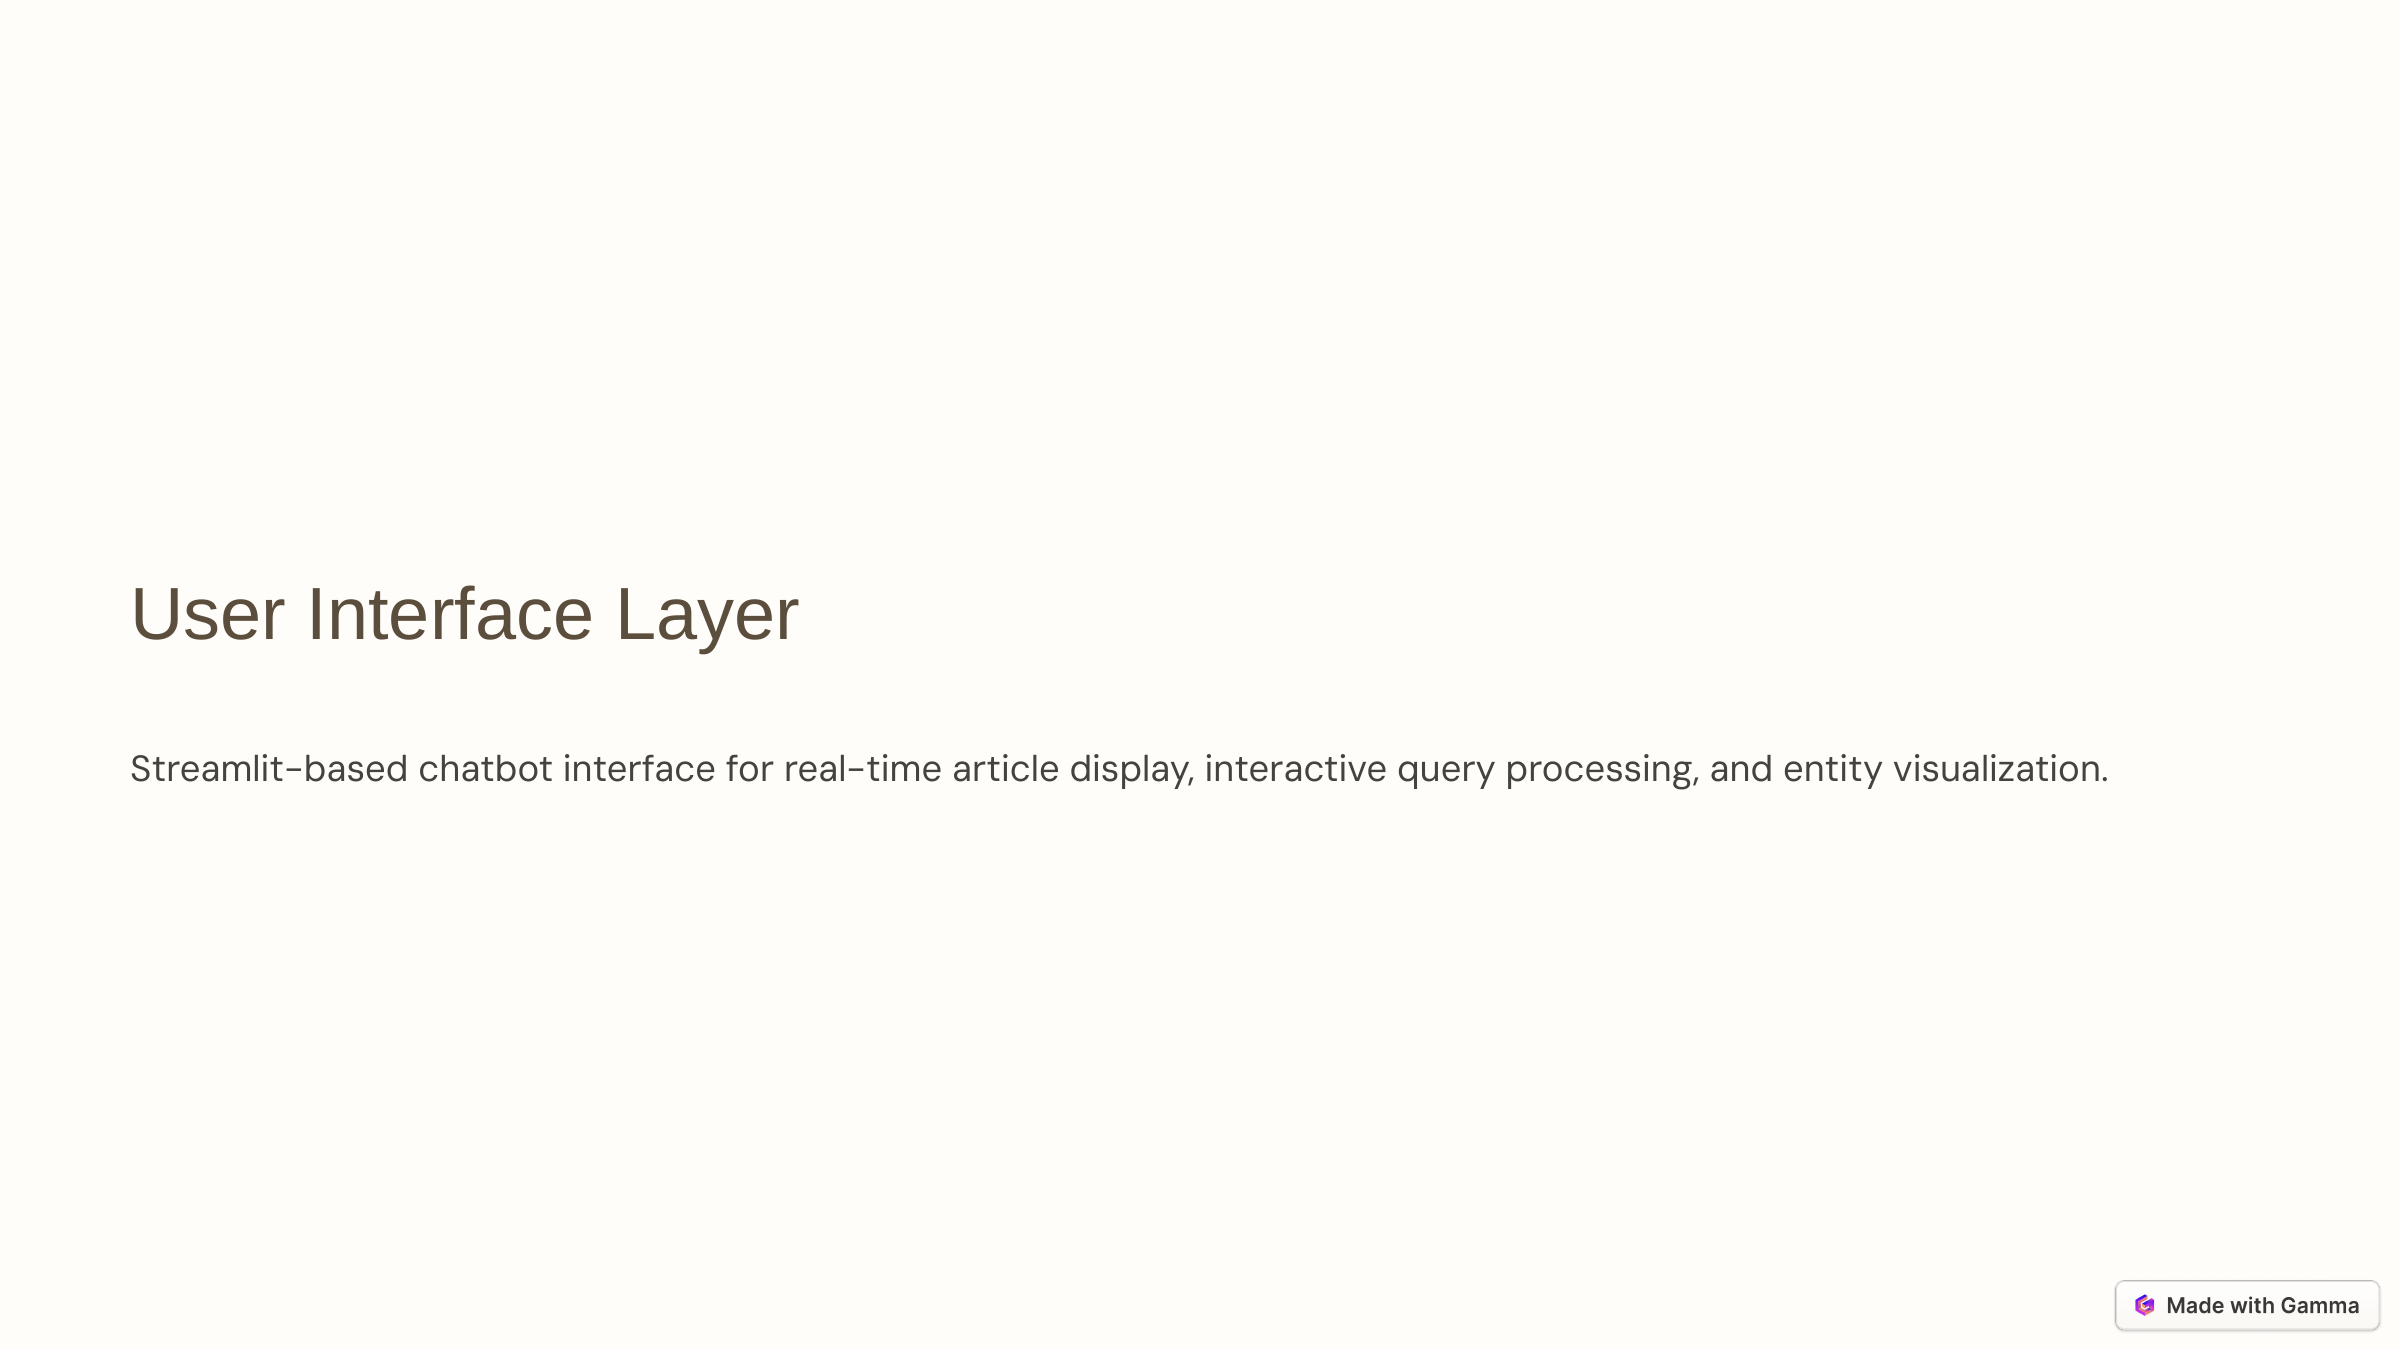

User Interface Layer
Streamlit-based chatbot interface for real-time article display, interactive query processing, and entity visualization.